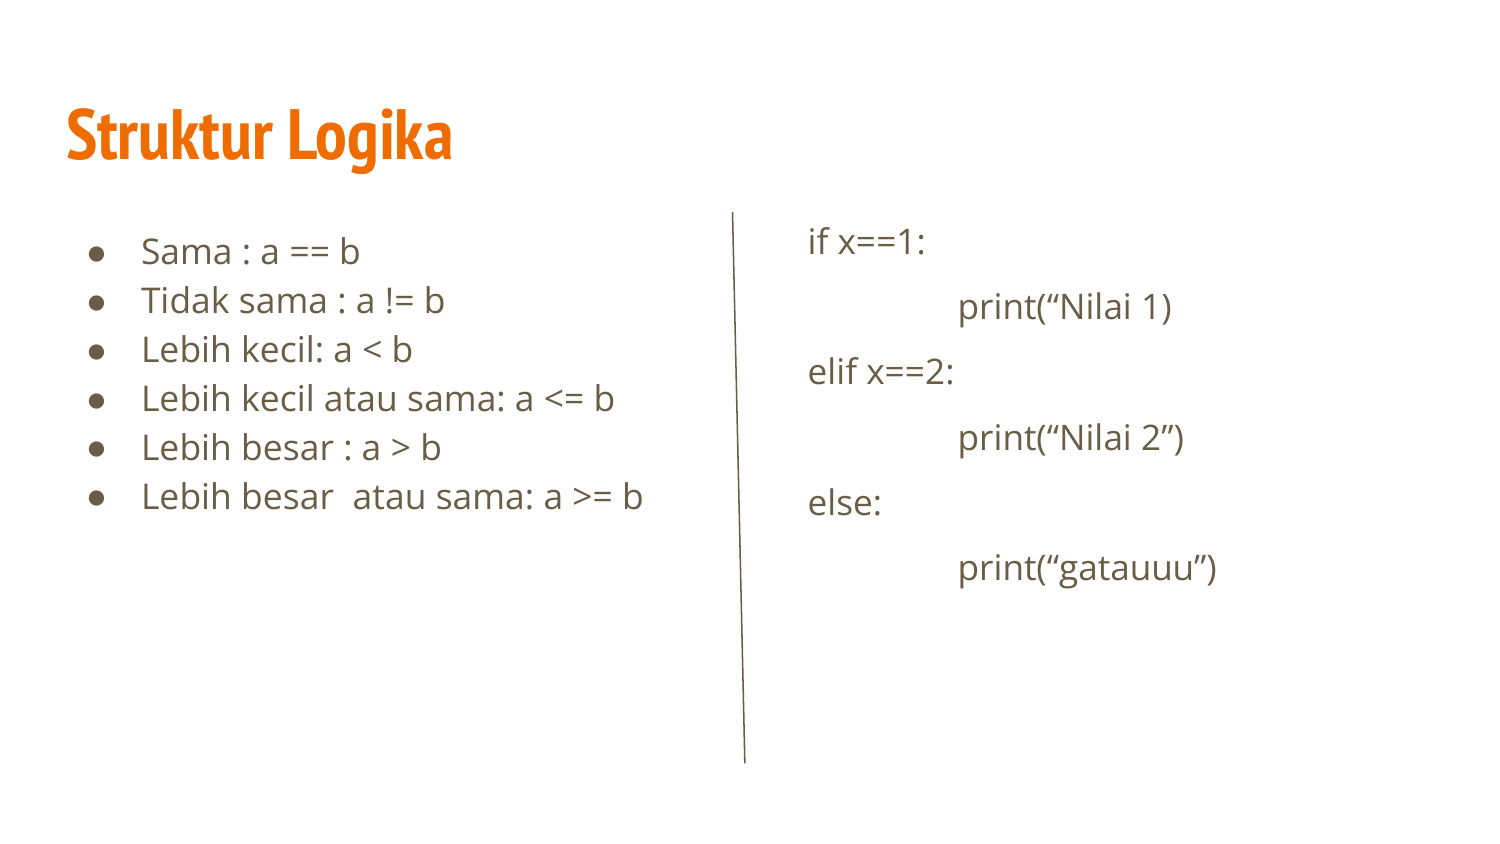

# Struktur Logika

Sama : a == b
Tidak sama : a != b
Lebih kecil: a < b
Lebih kecil atau sama: a <= b
Lebih besar : a > b
Lebih besar  atau sama: a >= b
if x==1:
	print(“Nilai 1)
elif x==2:
	print(“Nilai 2”)
else:
	print(“gatauuu”)